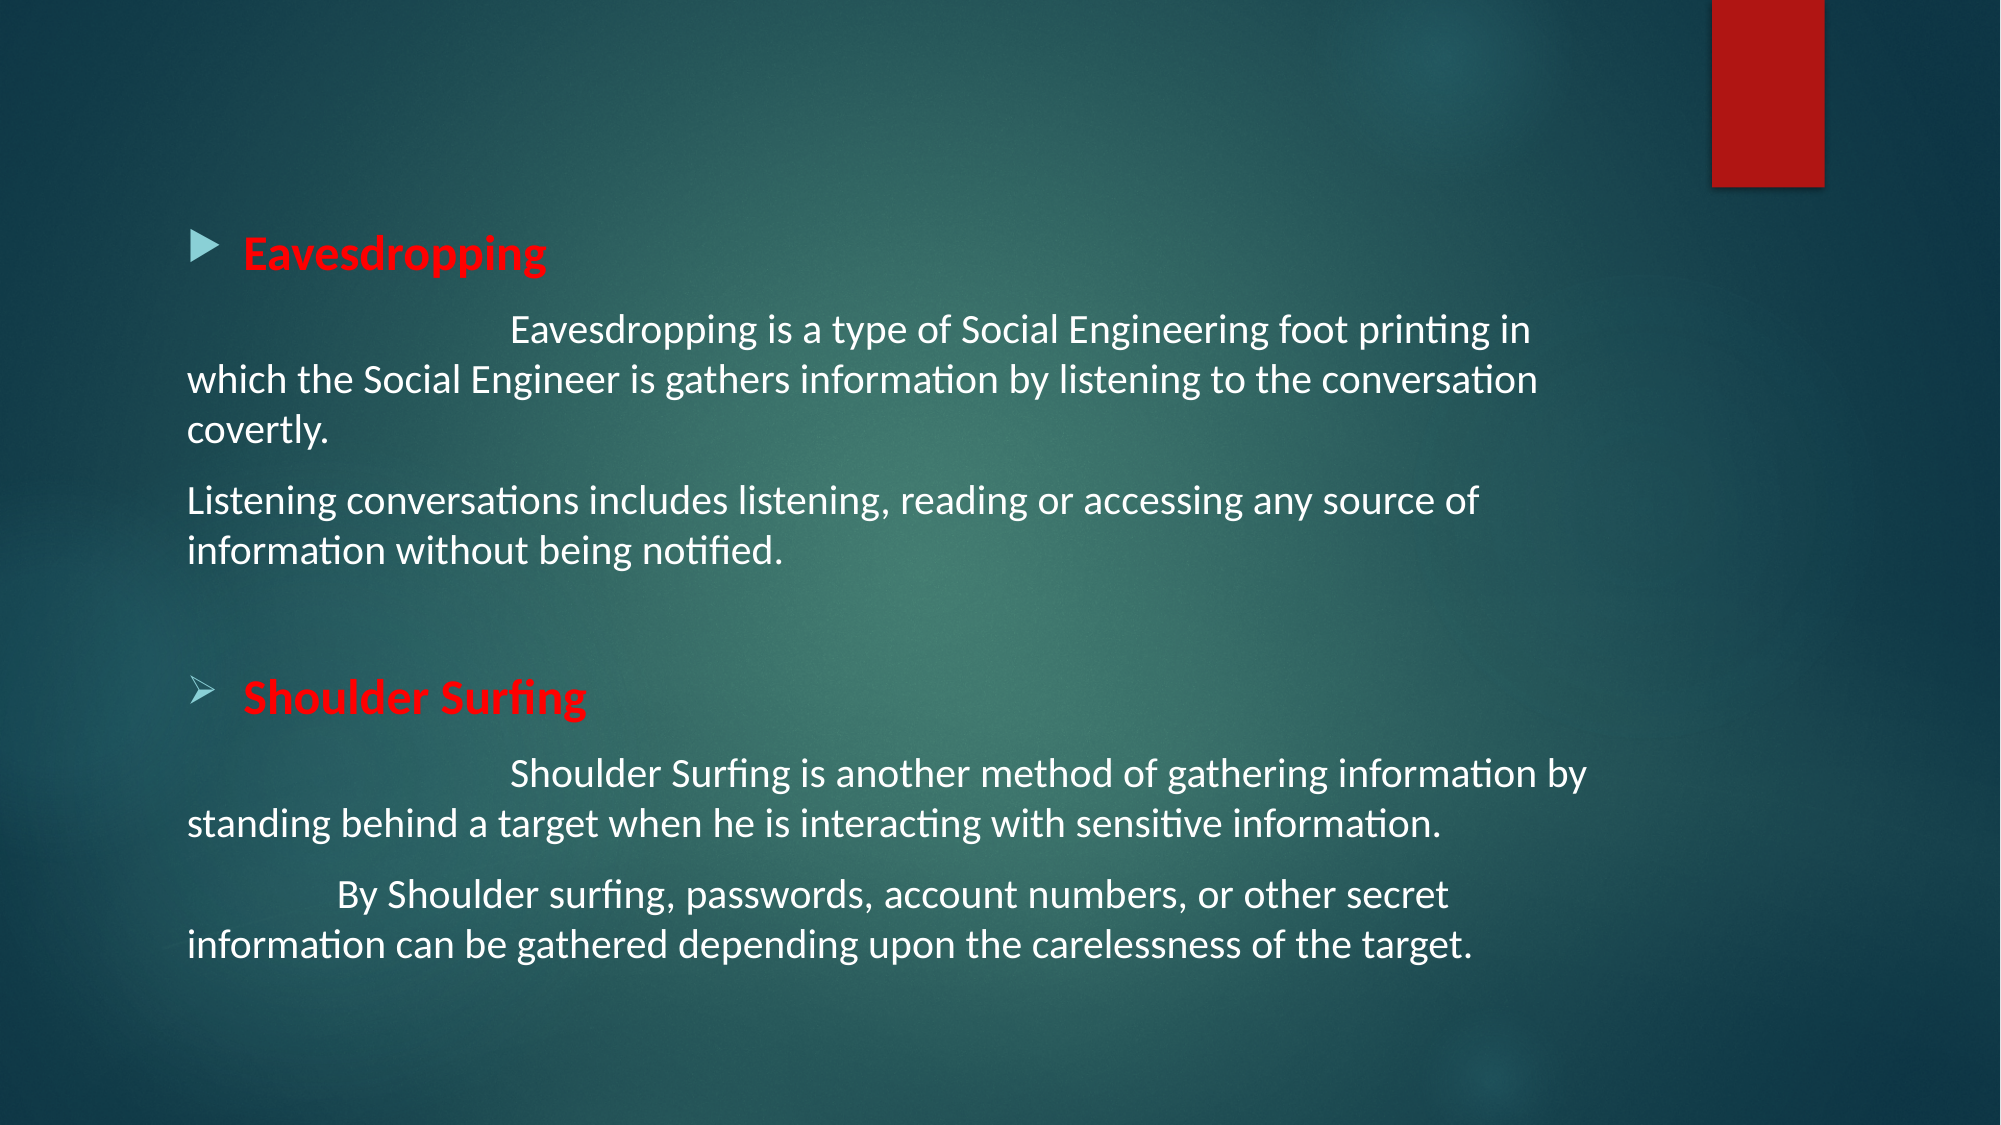

Eavesdropping
                                  Eavesdropping is a type of Social Engineering foot printing in which the Social Engineer is gathers information by listening to the conversation covertly.
Listening conversations includes listening, reading or accessing any source of information without being notified.

Shoulder Surfing
                                  Shoulder Surfing is another method of gathering information by standing behind a target when he is interacting with sensitive information.
	By Shoulder surfing, passwords, account numbers, or other secret information can be gathered depending upon the carelessness of the target.